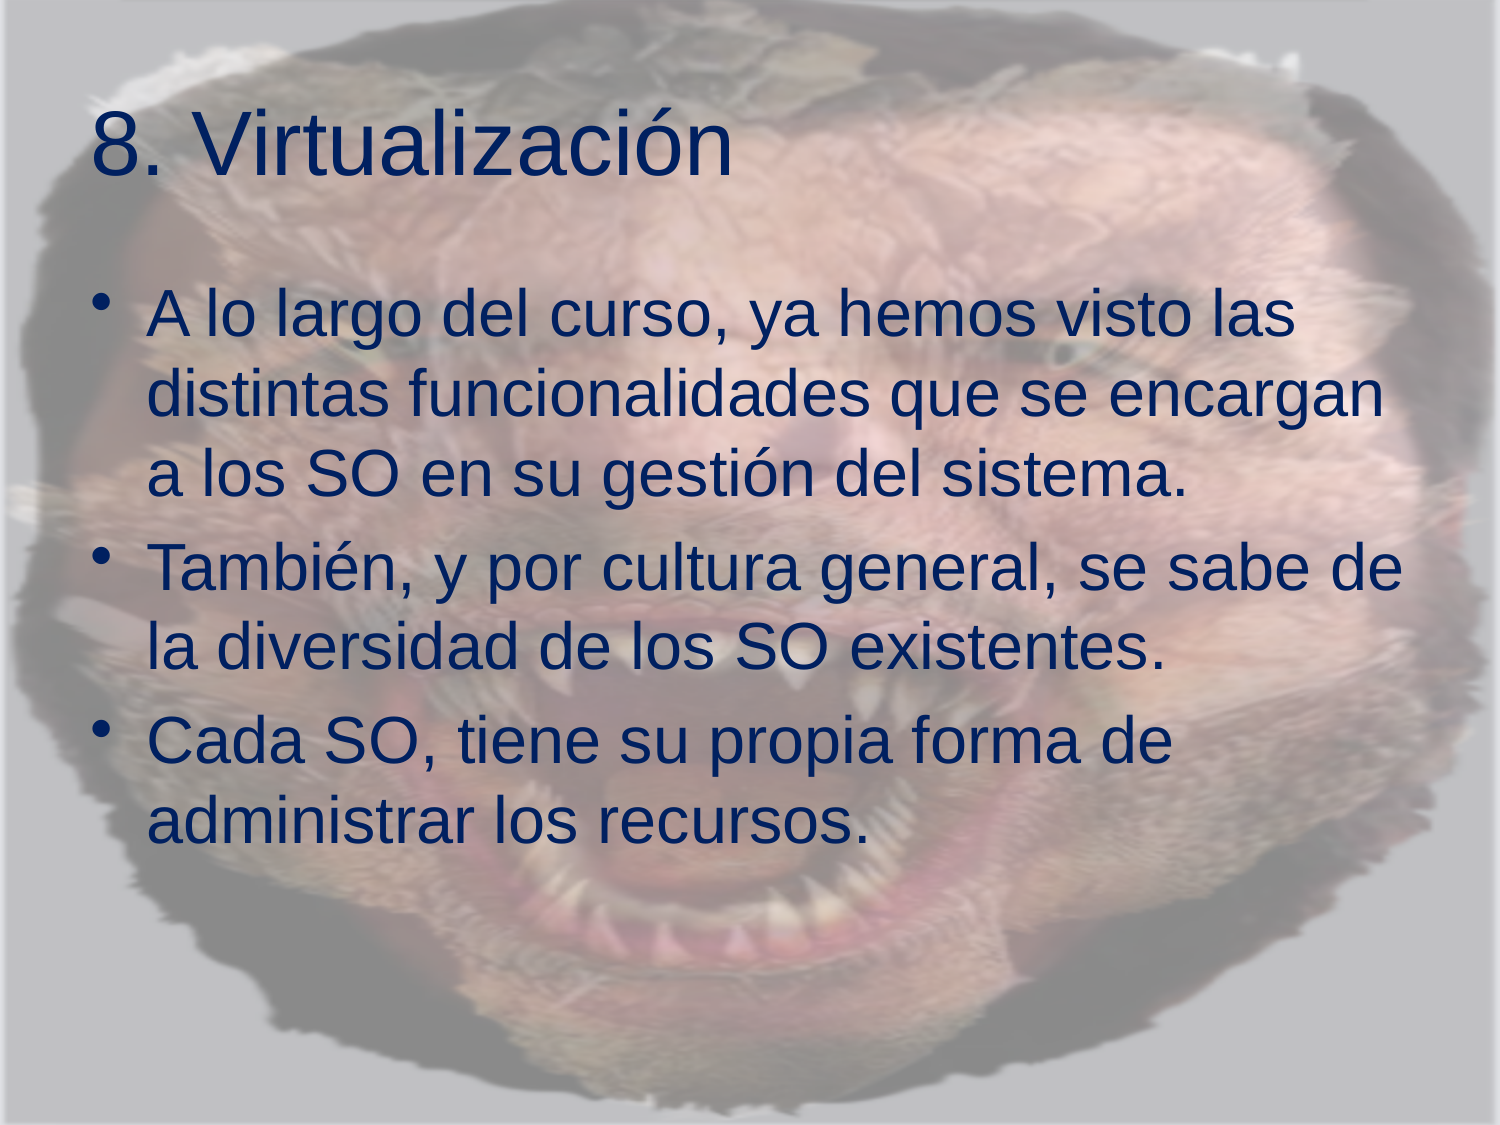

# 8. Virtualización
A lo largo del curso, ya hemos visto las distintas funcionalidades que se encargan a los SO en su gestión del sistema.
También, y por cultura general, se sabe de la diversidad de los SO existentes.
Cada SO, tiene su propia forma de administrar los recursos.